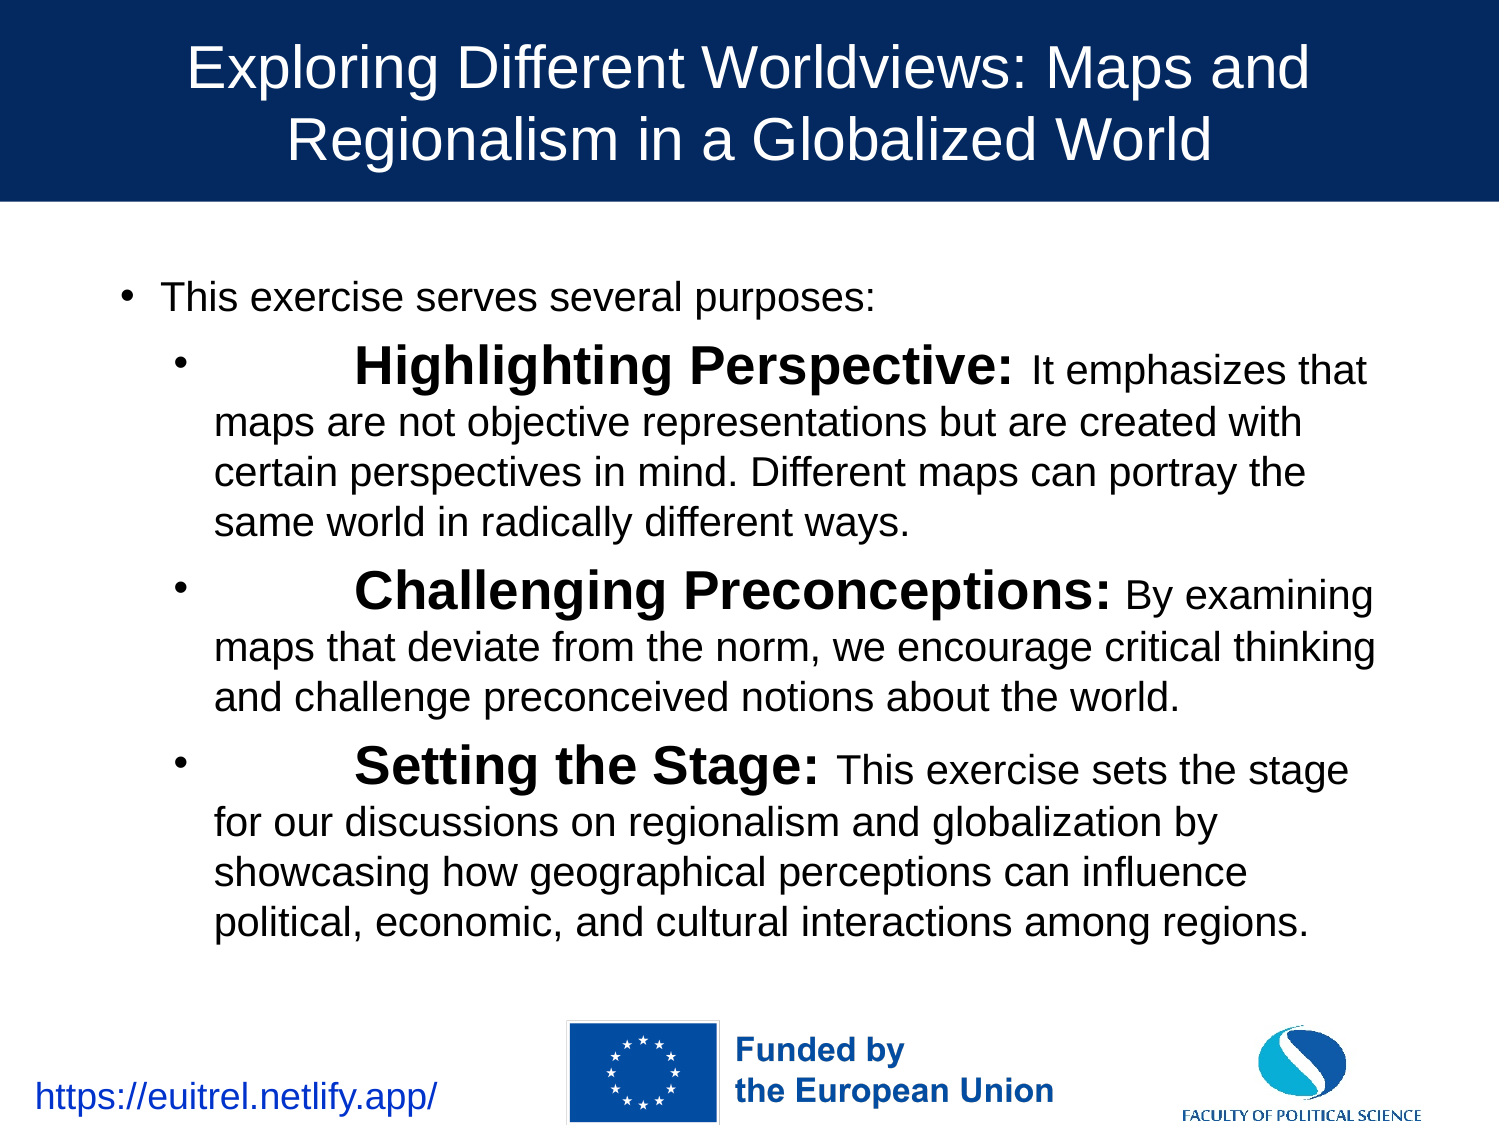

# Exploring Different Worldviews: Maps and Regionalism in a Globalized World
This exercise serves several purposes:
	Highlighting Perspective: It emphasizes that maps are not objective representations but are created with certain perspectives in mind. Different maps can portray the same world in radically different ways.
	Challenging Preconceptions: By examining maps that deviate from the norm, we encourage critical thinking and challenge preconceived notions about the world.
	Setting the Stage: This exercise sets the stage for our discussions on regionalism and globalization by showcasing how geographical perceptions can influence political, economic, and cultural interactions among regions.